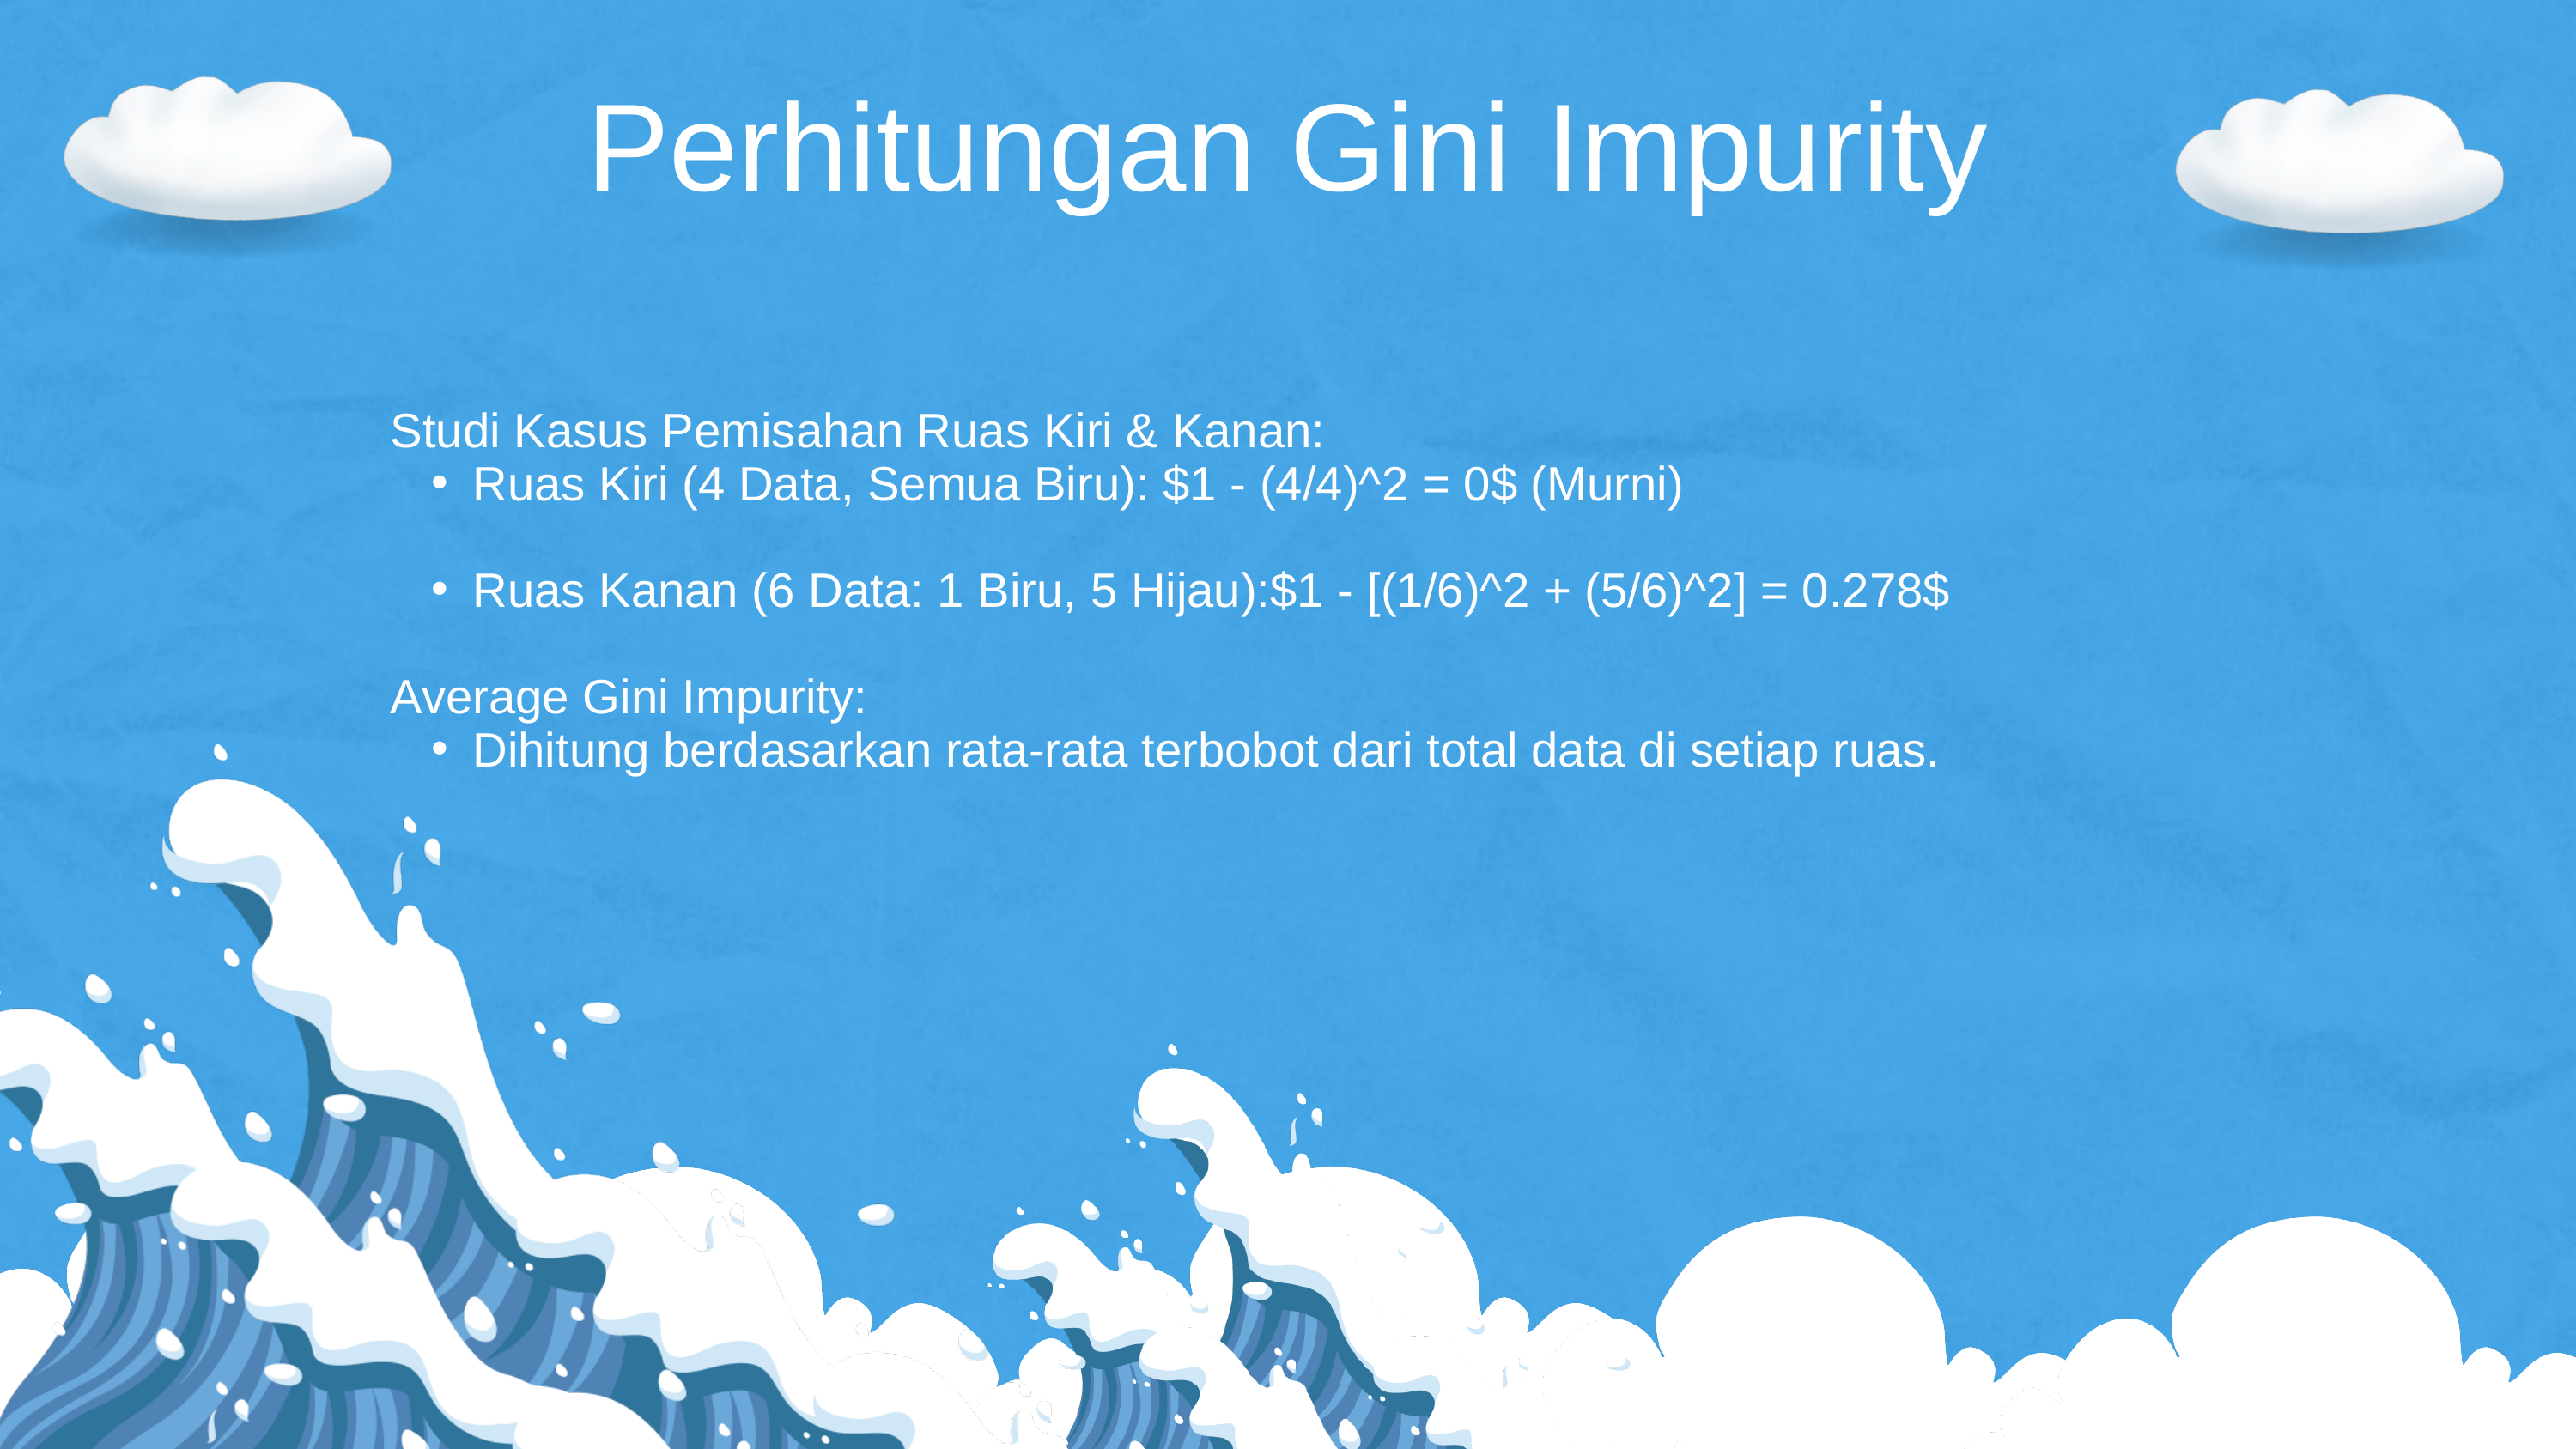

Perhitungan Gini Impurity

Studi Kasus Pemisahan Ruas Kiri & Kanan:
Ruas Kiri (4 Data, Semua Biru): $1 - (4/4)^2 = 0$ (Murni)

Ruas Kanan (6 Data: 1 Biru, 5 Hijau):$1 - [(1/6)^2 + (5/6)^2] = 0.278$

Average Gini Impurity:
Dihitung berdasarkan rata-rata terbobot dari total data di setiap ruas.